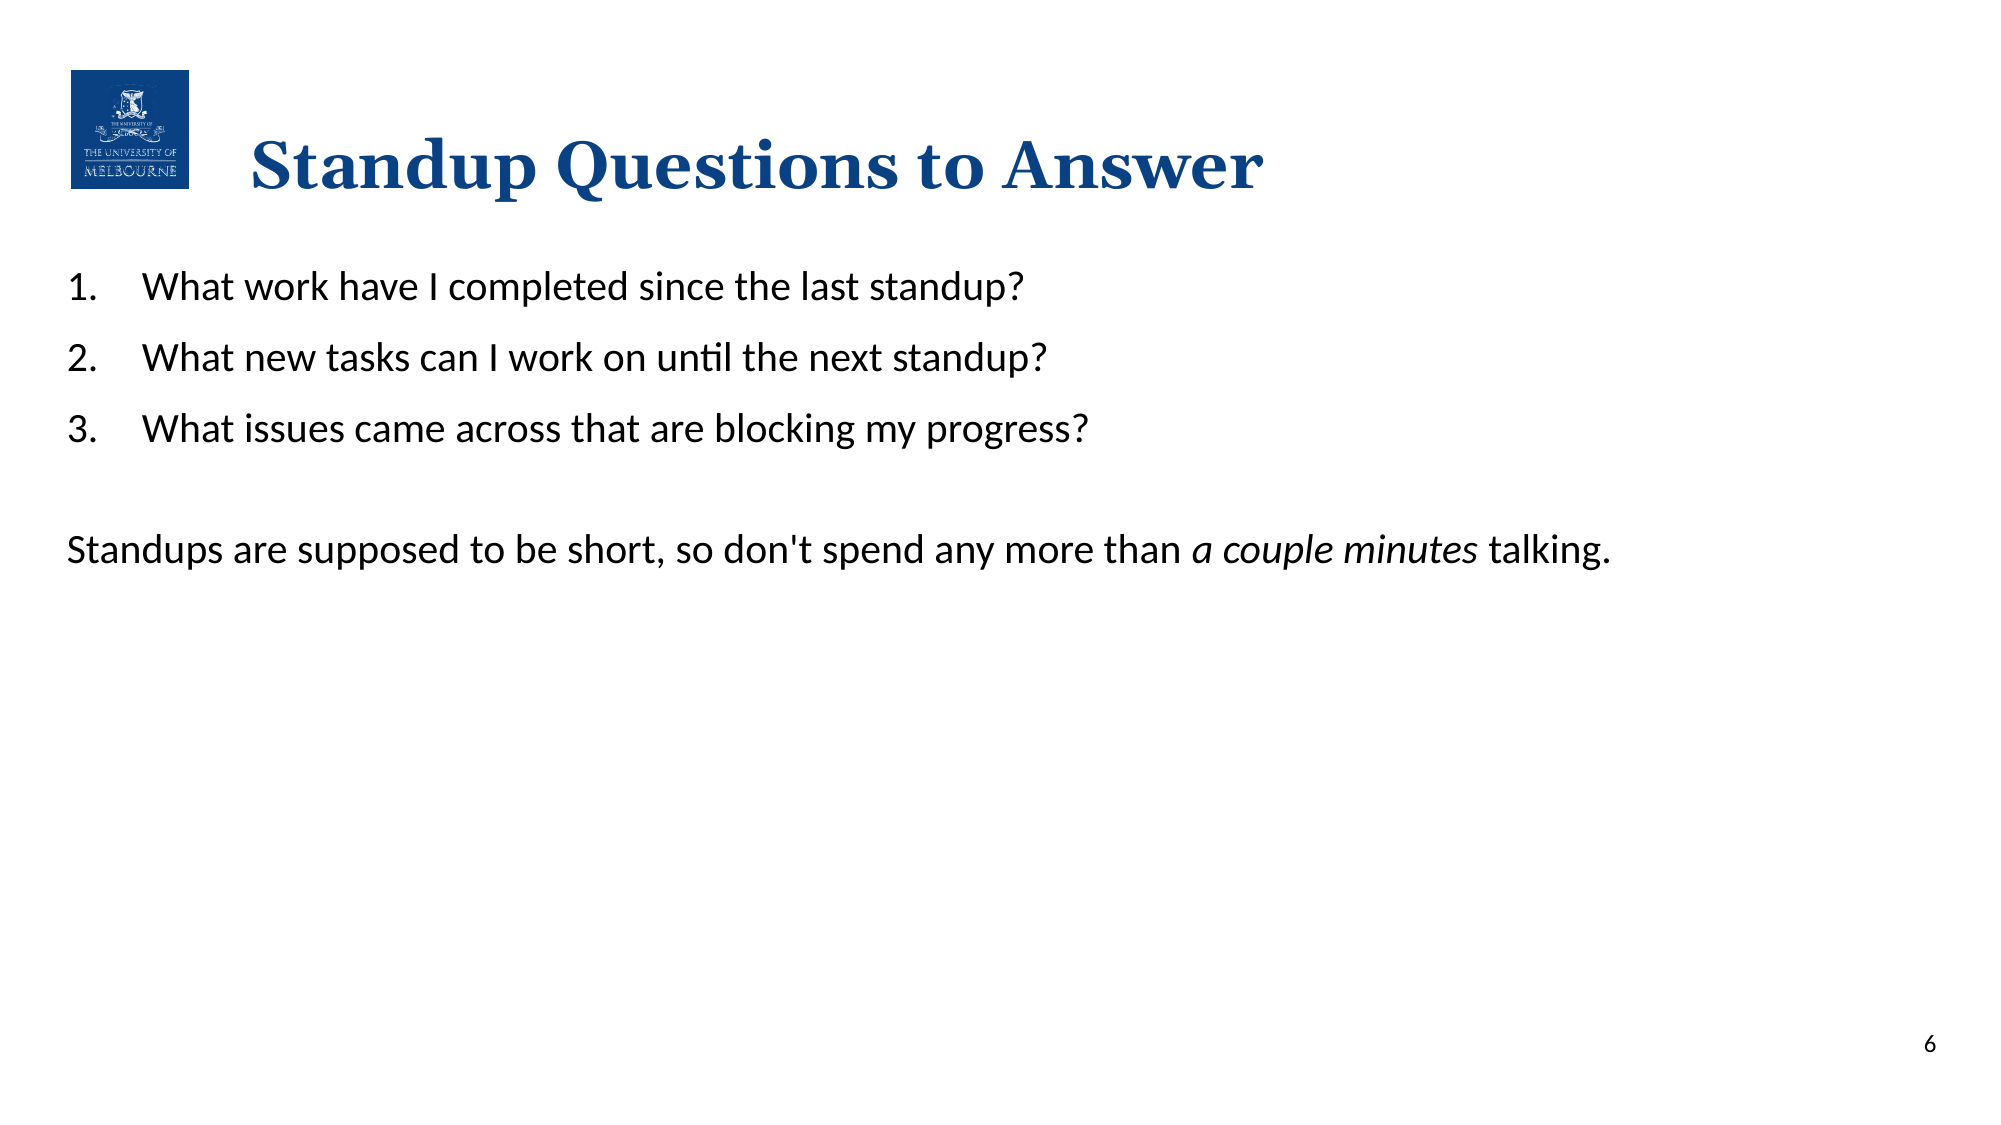

# Standup Questions to Answer
What work have I completed since the last standup?
What new tasks can I work on until the next standup?
What issues came across that are blocking my progress?
Standups are supposed to be short, so don't spend any more than a couple minutes talking.
6